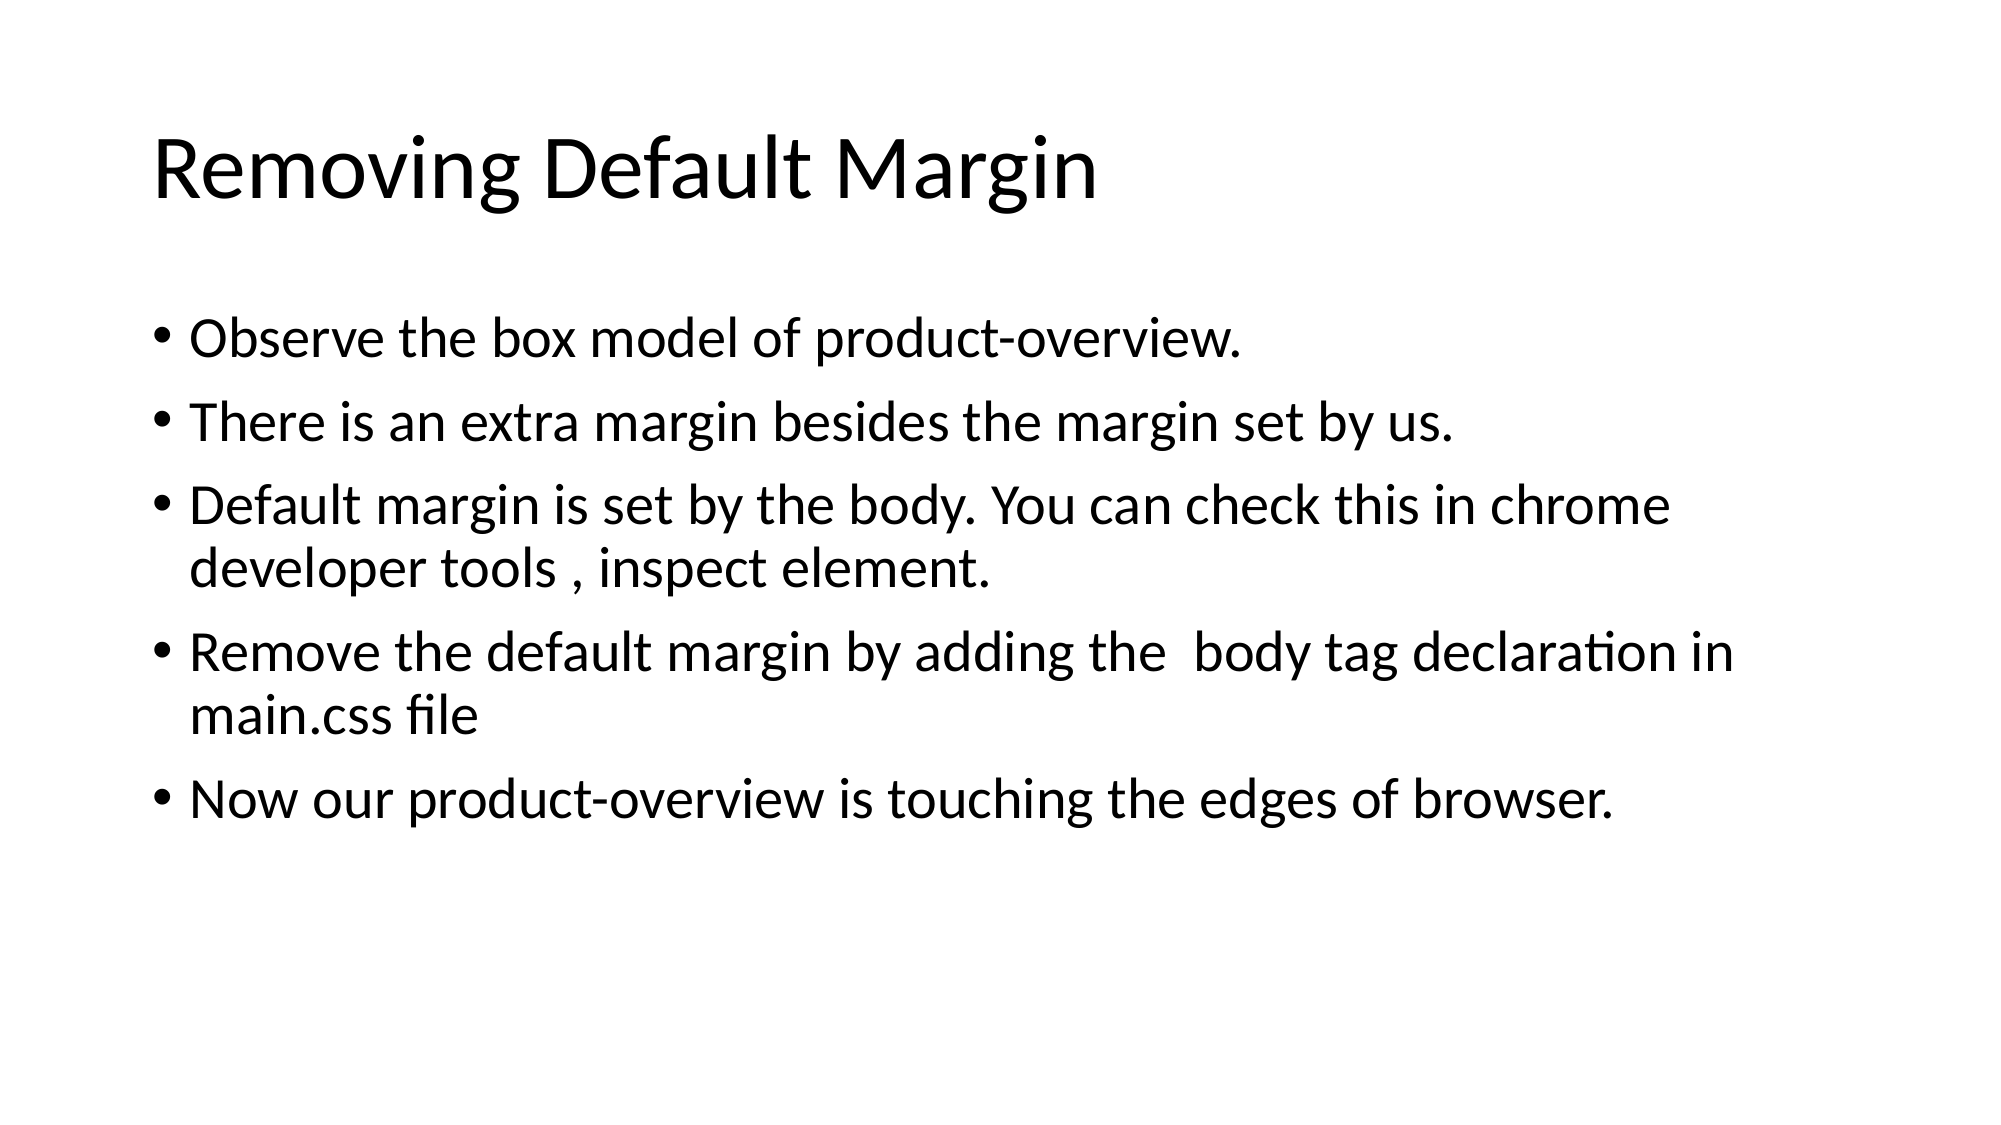

# Removing Default Margin
Observe the box model of product-overview.
There is an extra margin besides the margin set by us.
Default margin is set by the body. You can check this in chrome developer tools , inspect element.
Remove the default margin by adding the  body tag declaration in main.css file
Now our product-overview is touching the edges of browser.